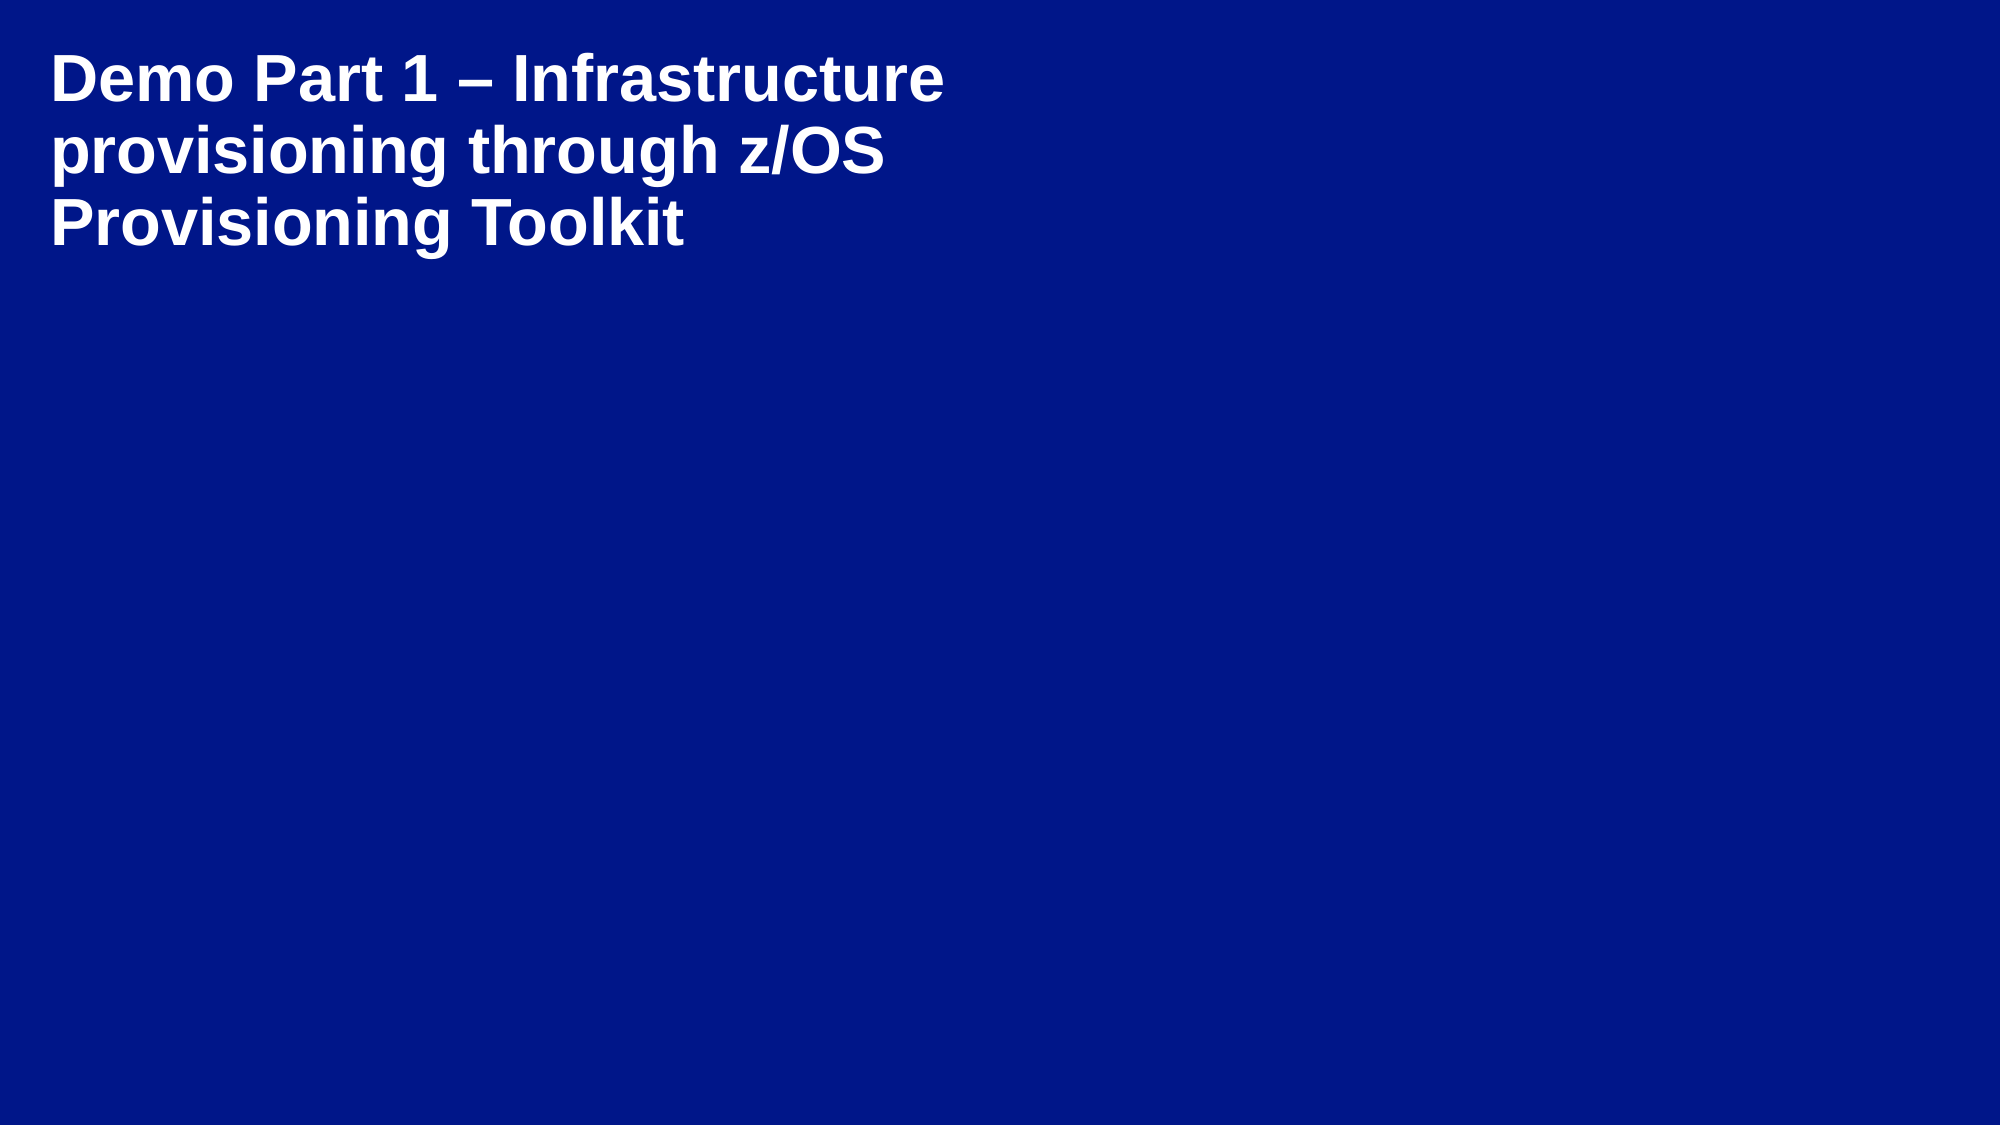

# Demo Part 1 – Infrastructure provisioning through z/OS Provisioning Toolkit